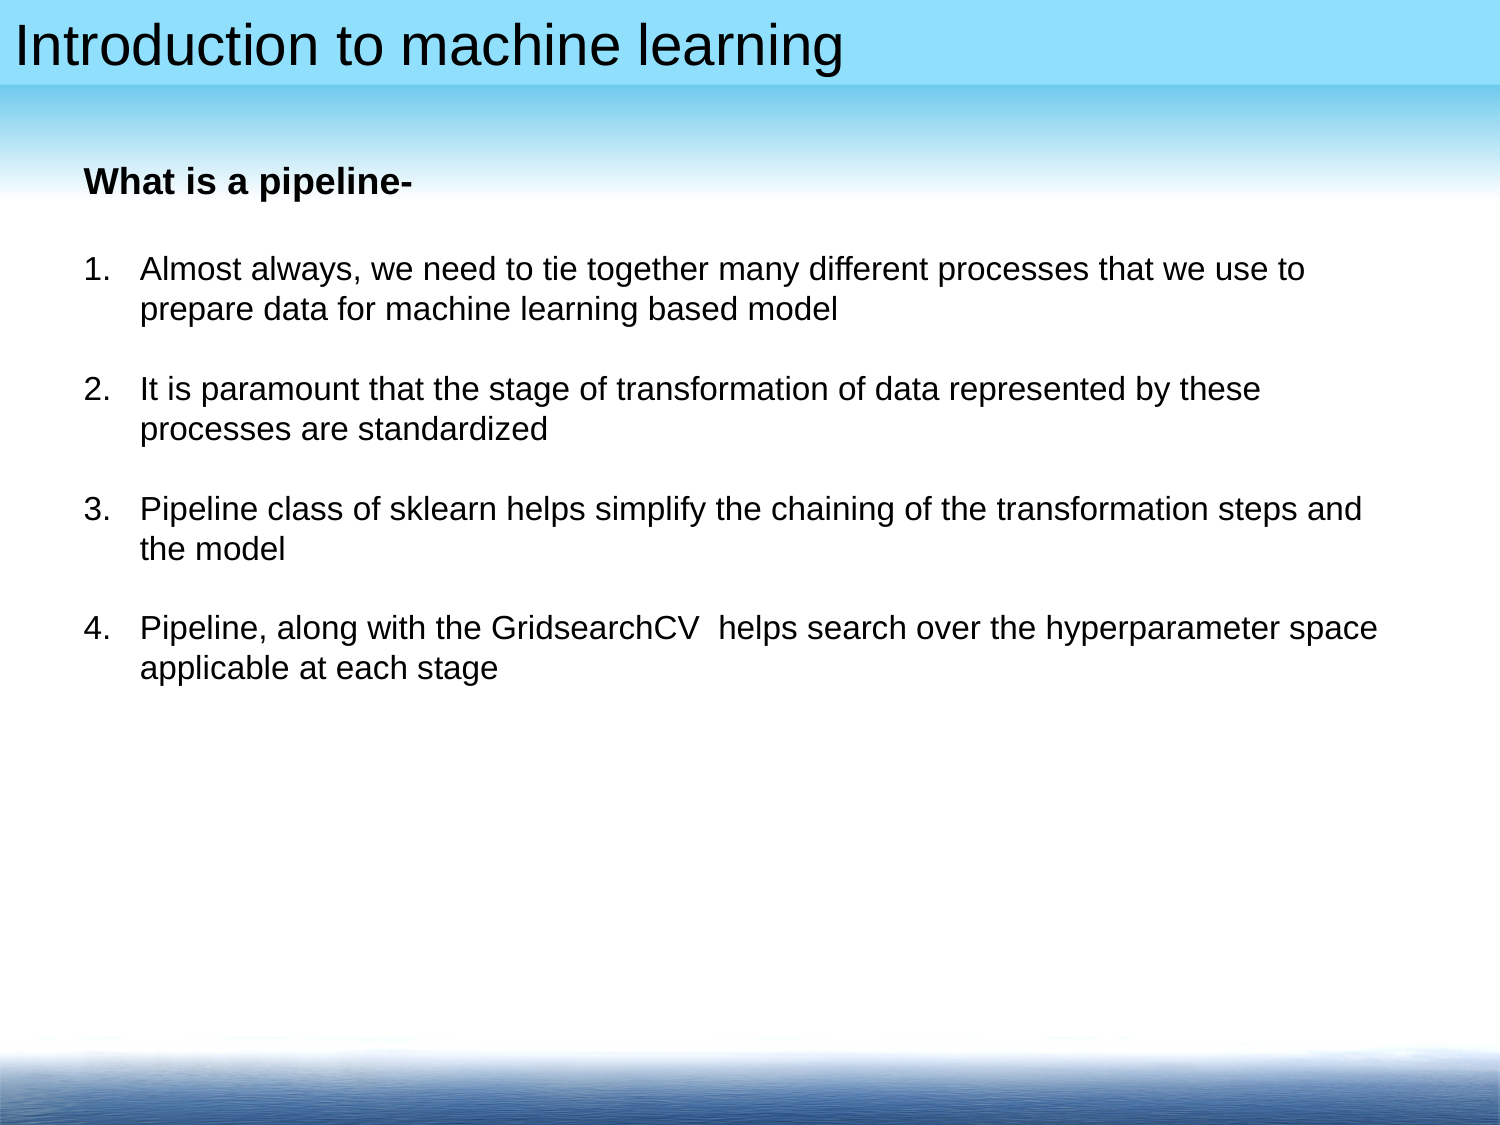

What is a pipeline-

Almost always, we need to tie together many different processes that we use to prepare data for machine learning based model

It is paramount that the stage of transformation of data represented by these processes are standardized

Pipeline class of sklearn helps simplify the chaining of the transformation steps and the model

Pipeline, along with the GridsearchCV  helps search over the hyperparameter space applicable at each stage